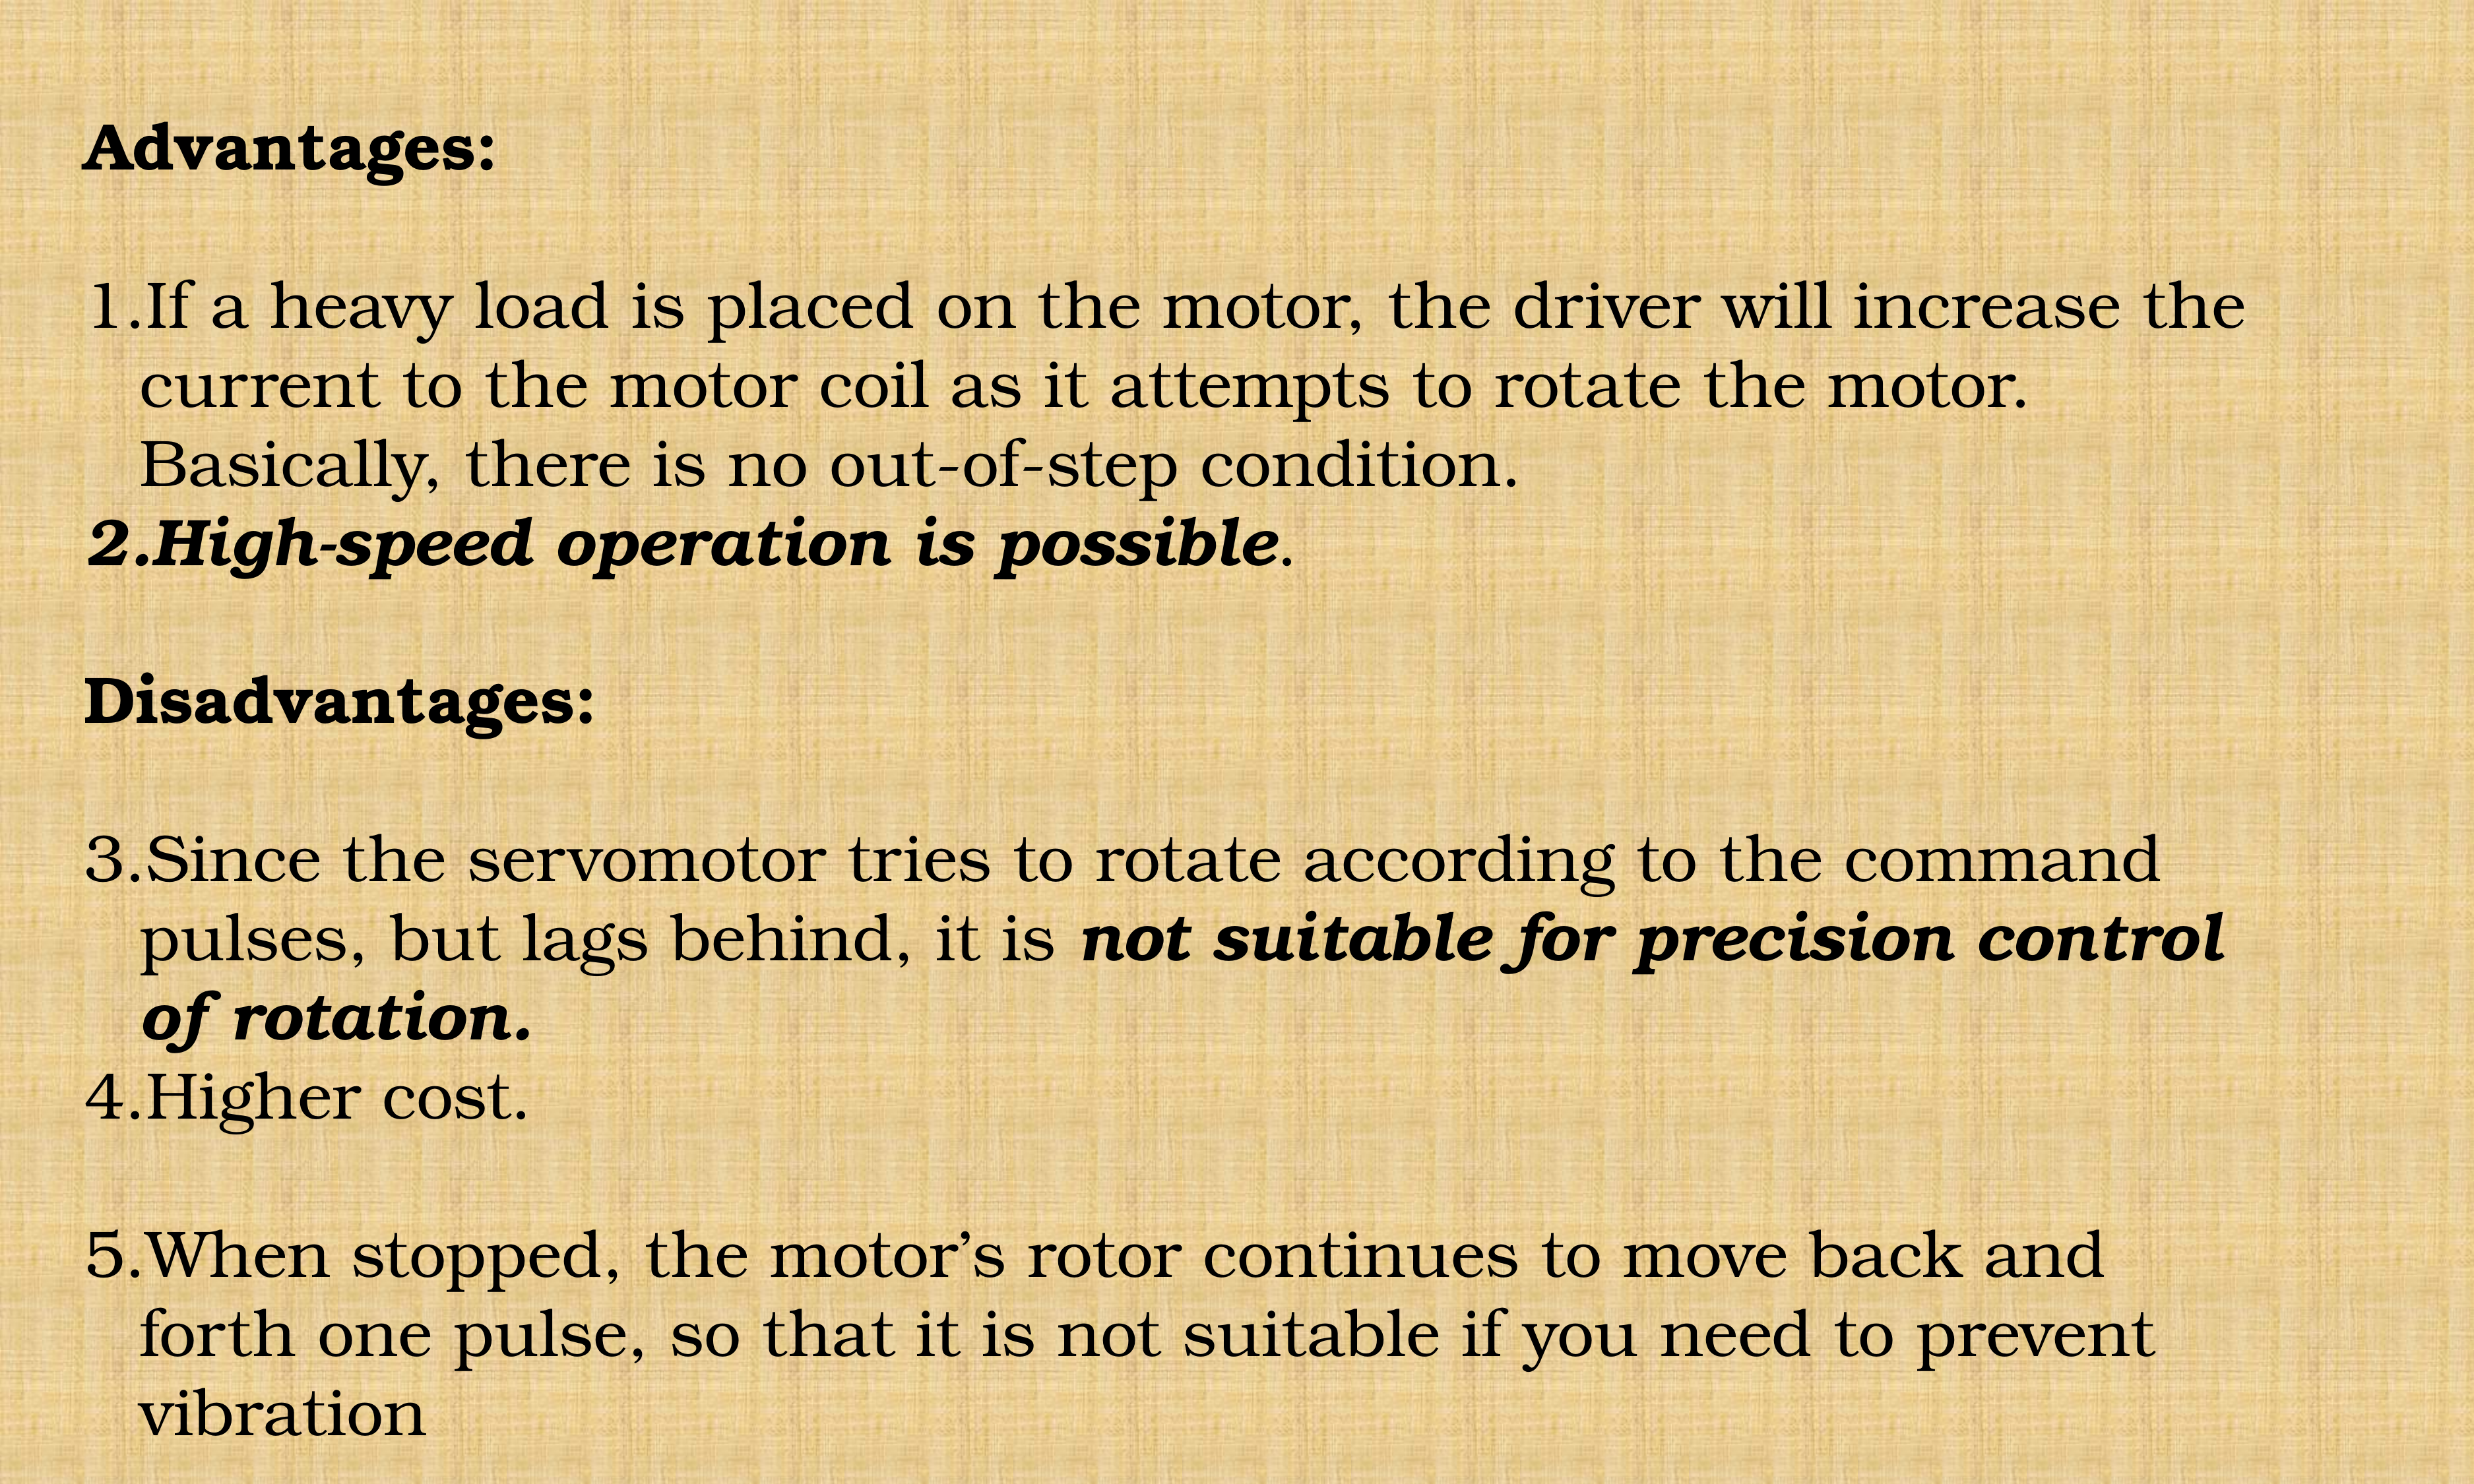

Advantages:

If a heavy load is placed on the motor, the driver will increase the current to the motor coil as it attempts to rotate the motor. Basically, there is no out-of-step condition.
High-speed operation is possible.

Disadvantages:

Since the servomotor tries to rotate according to the command pulses, but lags behind, it is not suitable for precision control of rotation.
Higher cost.

When stopped, the motor’s rotor continues to move back and forth one pulse, so that it is not suitable if you need to prevent vibration